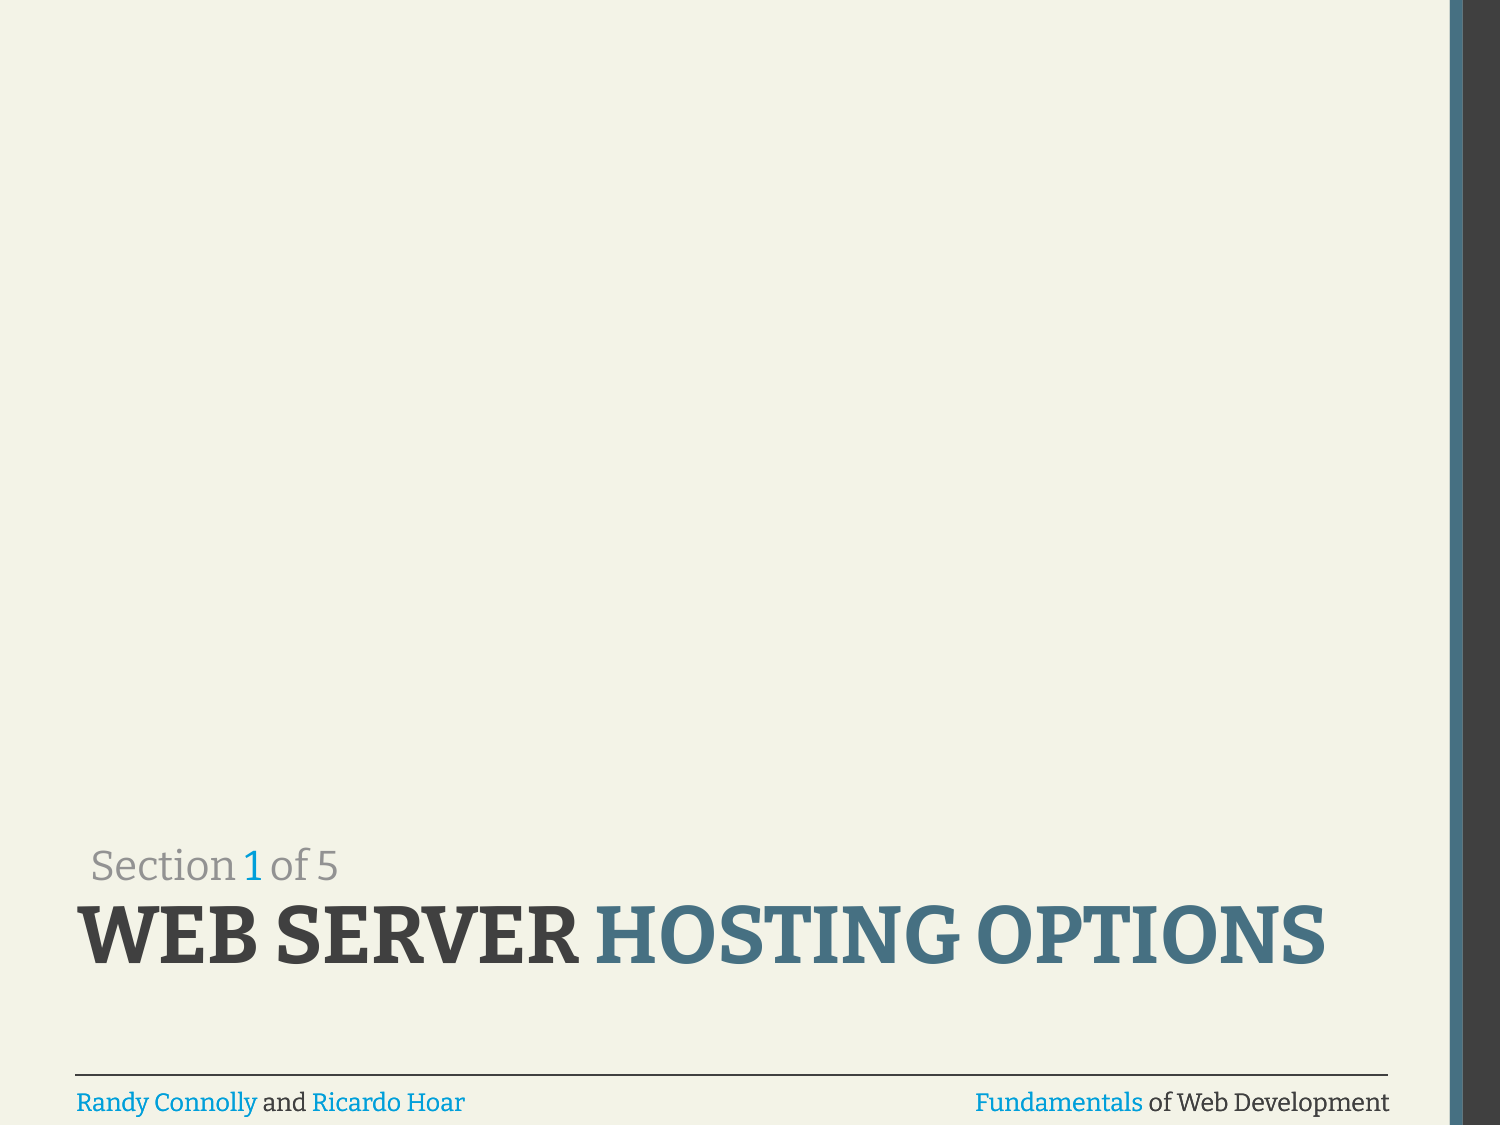

Section 1 of 5
# Web Server Hosting Options